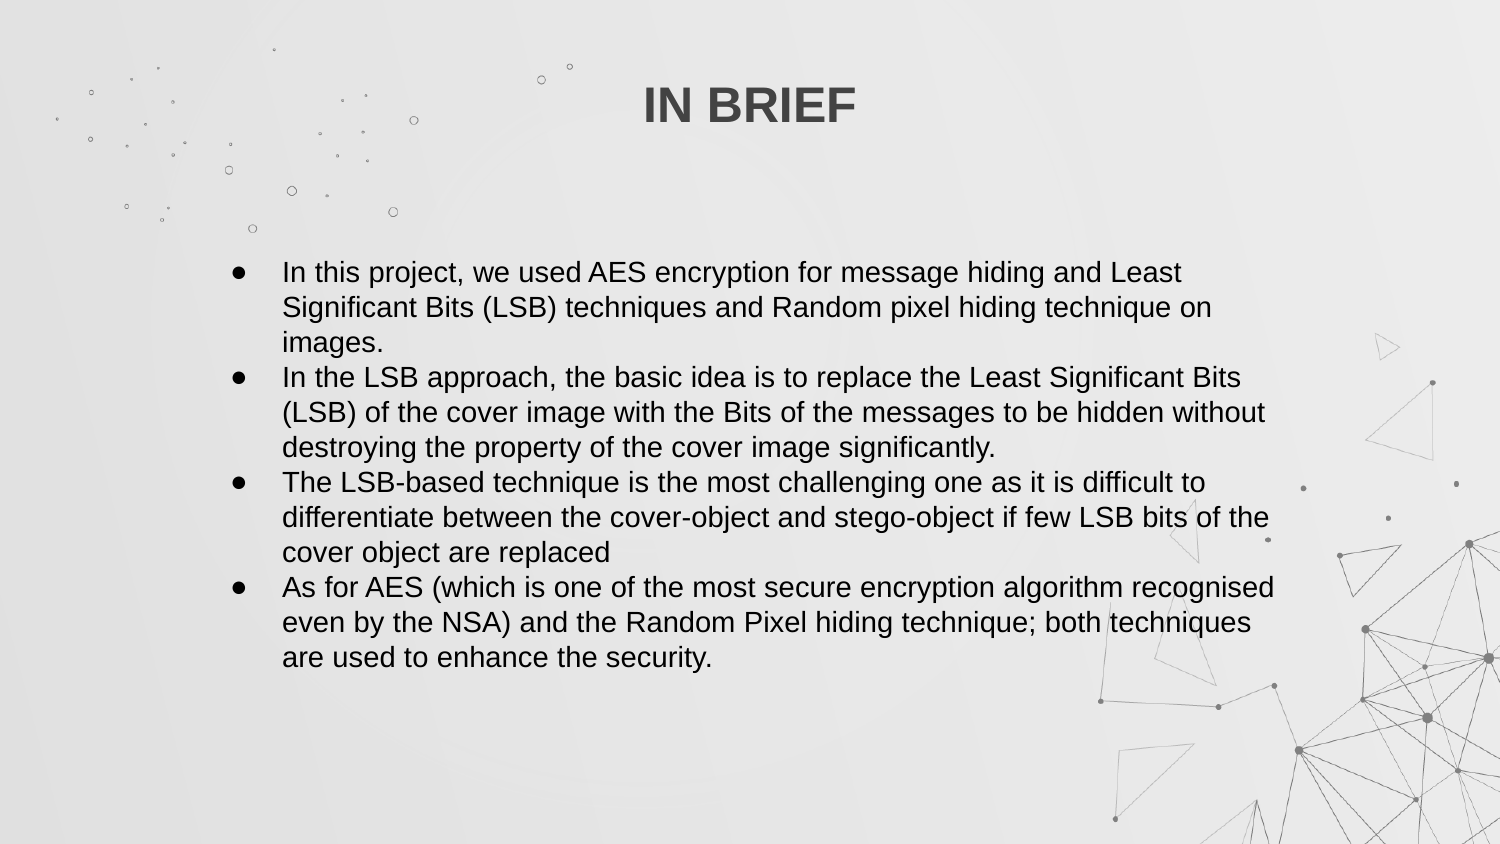

# IN BRIEF
In this project, we used AES encryption for message hiding and Least Significant Bits (LSB) techniques and Random pixel hiding technique on images.
In the LSB approach, the basic idea is to replace the Least Significant Bits (LSB) of the cover image with the Bits of the messages to be hidden without destroying the property of the cover image significantly.
The LSB-based technique is the most challenging one as it is difficult to differentiate between the cover-object and stego-object if few LSB bits of the cover object are replaced
As for AES (which is one of the most secure encryption algorithm recognised even by the NSA) and the Random Pixel hiding technique; both techniques are used to enhance the security.